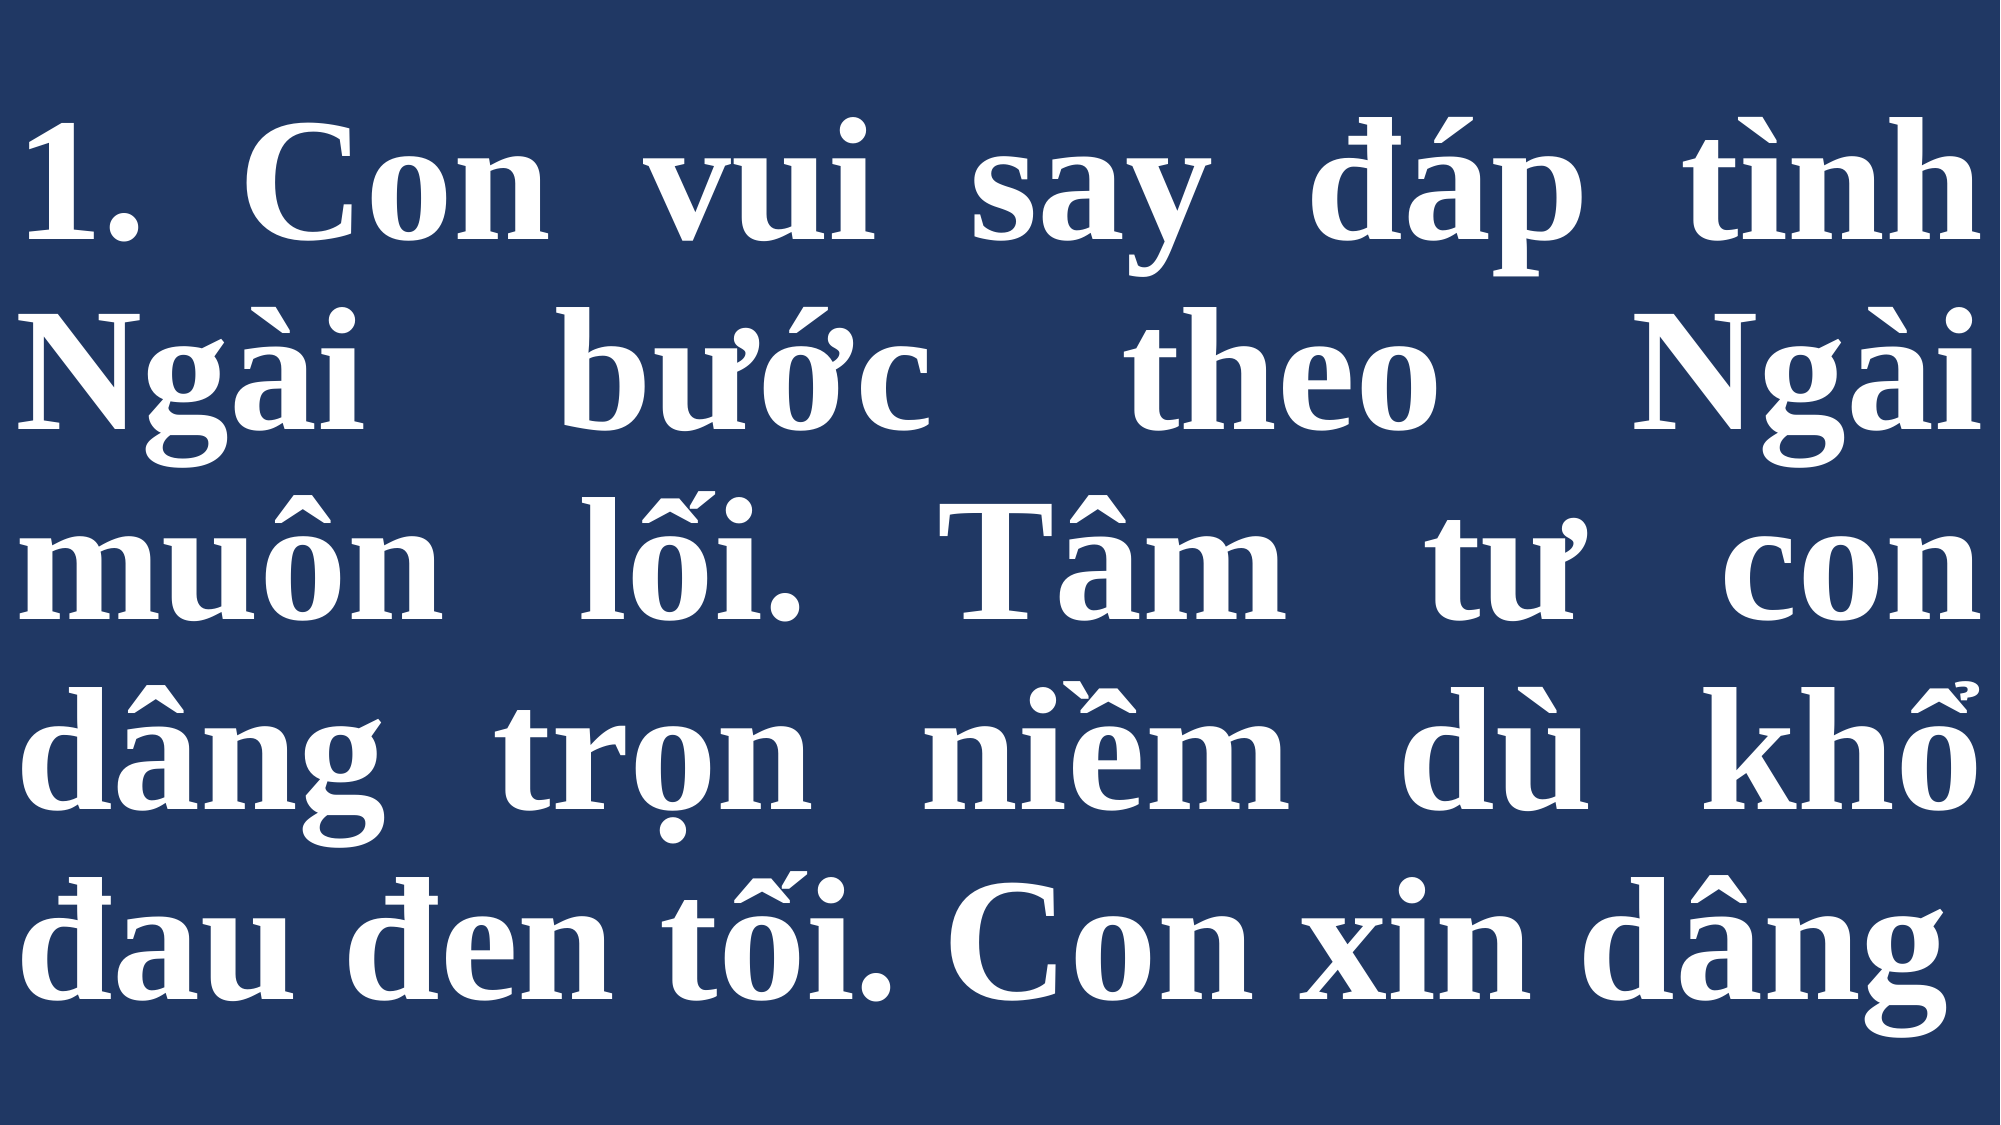

# 1. Con vui say đáp tình Ngài bước theo Ngài muôn lối. Tâm tư con dâng trọn niềm dù khổ đau đen tối. Con xin dâng